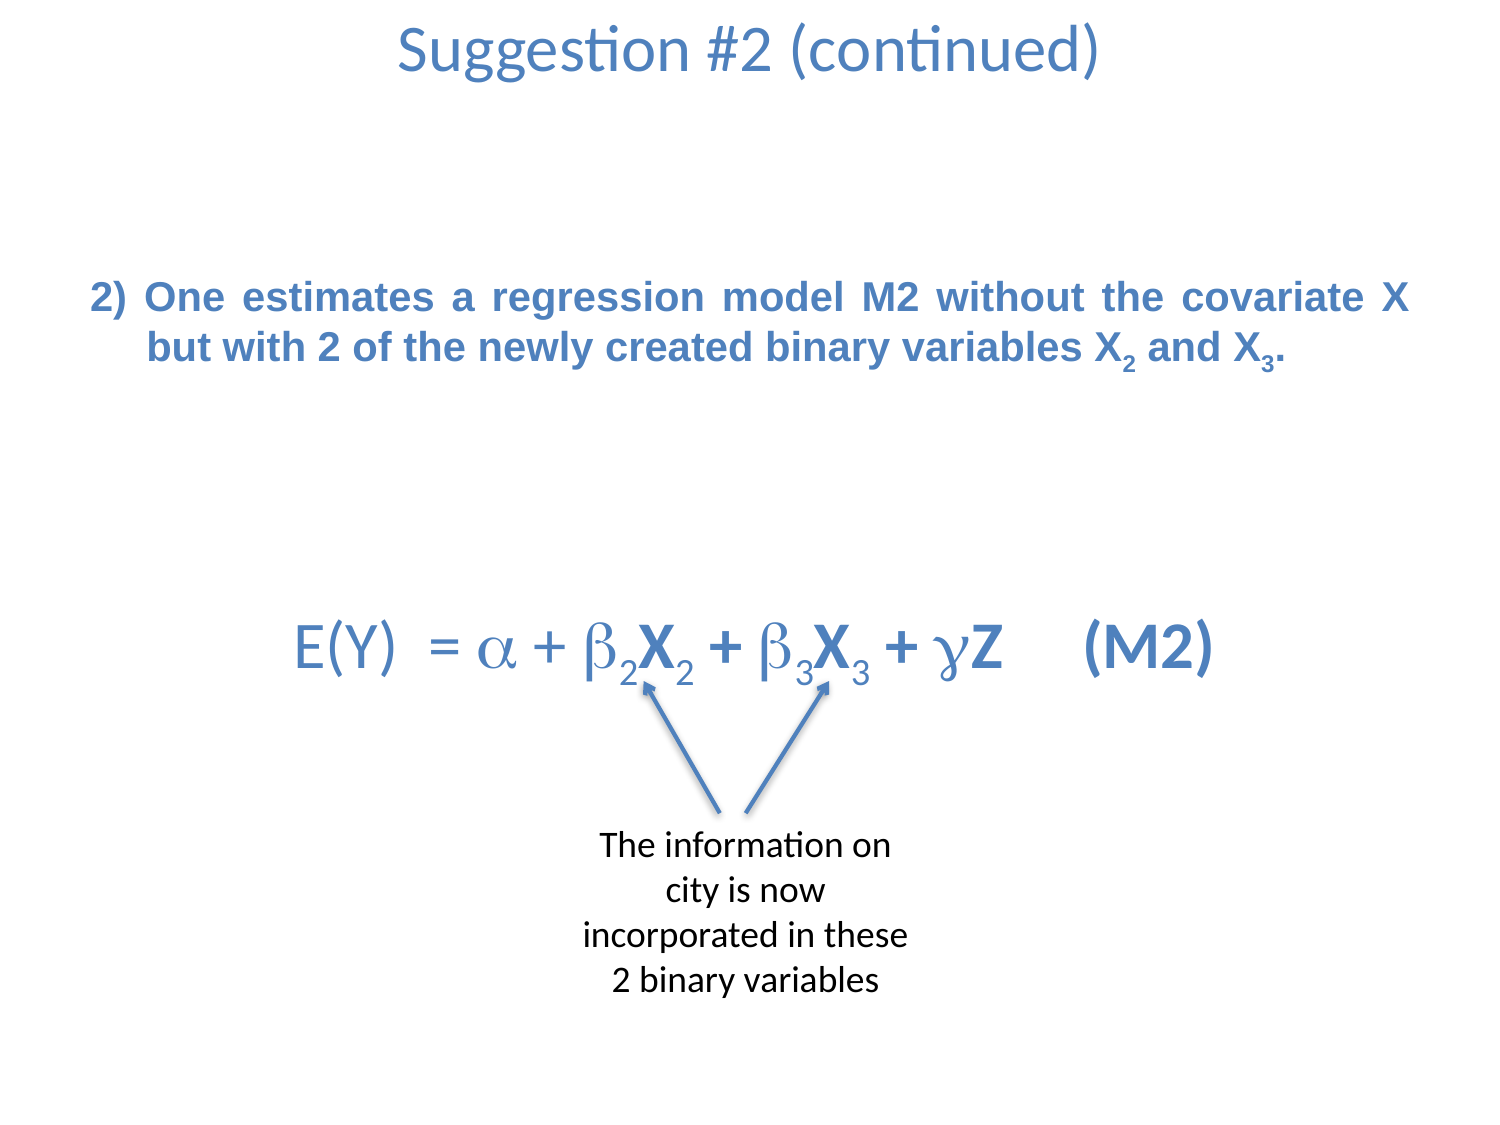

Suggestion #2 (continued)
2) One estimates a regression model M2 without the covariate X but with 2 of the newly created binary variables X2 and X3.

E(Y)  = α + β2X2 + β3X3 + γZ         (M2)
The information on city is now incorporated in these 2 binary variables